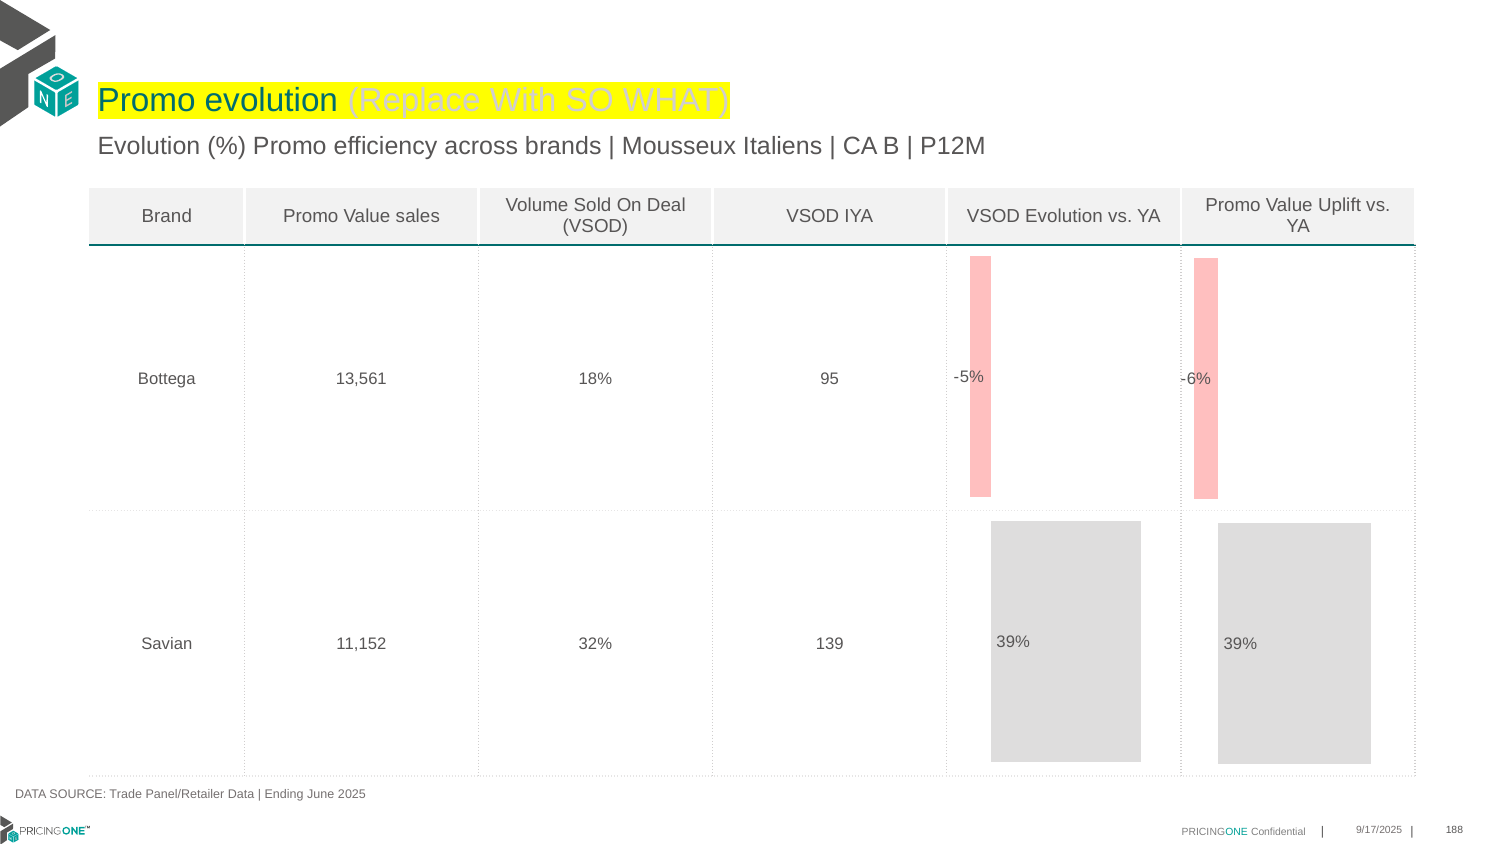

# Promo evolution (Replace With SO WHAT)
Evolution (%) Promo efficiency across brands | Mousseux Italiens | CA B | P12M
| Brand | Promo Value sales | Volume Sold On Deal (VSOD) | VSOD IYA | VSOD Evolution vs. YA | Promo Value Uplift vs. YA |
| --- | --- | --- | --- | --- | --- |
| Bottega | 13,561 | 18% | 95 |  |  |
| Savian | 11,152 | 32% | 139 |  |  |

### Chart

| Category | VSOD Evaluation vs YA |
|---|---|
| Bottega | -0.05300000000000005 |
| Savian | 0.391 |

### Chart

| Category | Promo Value Uplift vs YA |
|---|---|
| Bottega | -0.059102446569965994 |
| Savian | 0.38936469838502785 |
DATA SOURCE: Trade Panel/Retailer Data | Ending June 2025

9/17/2025
188